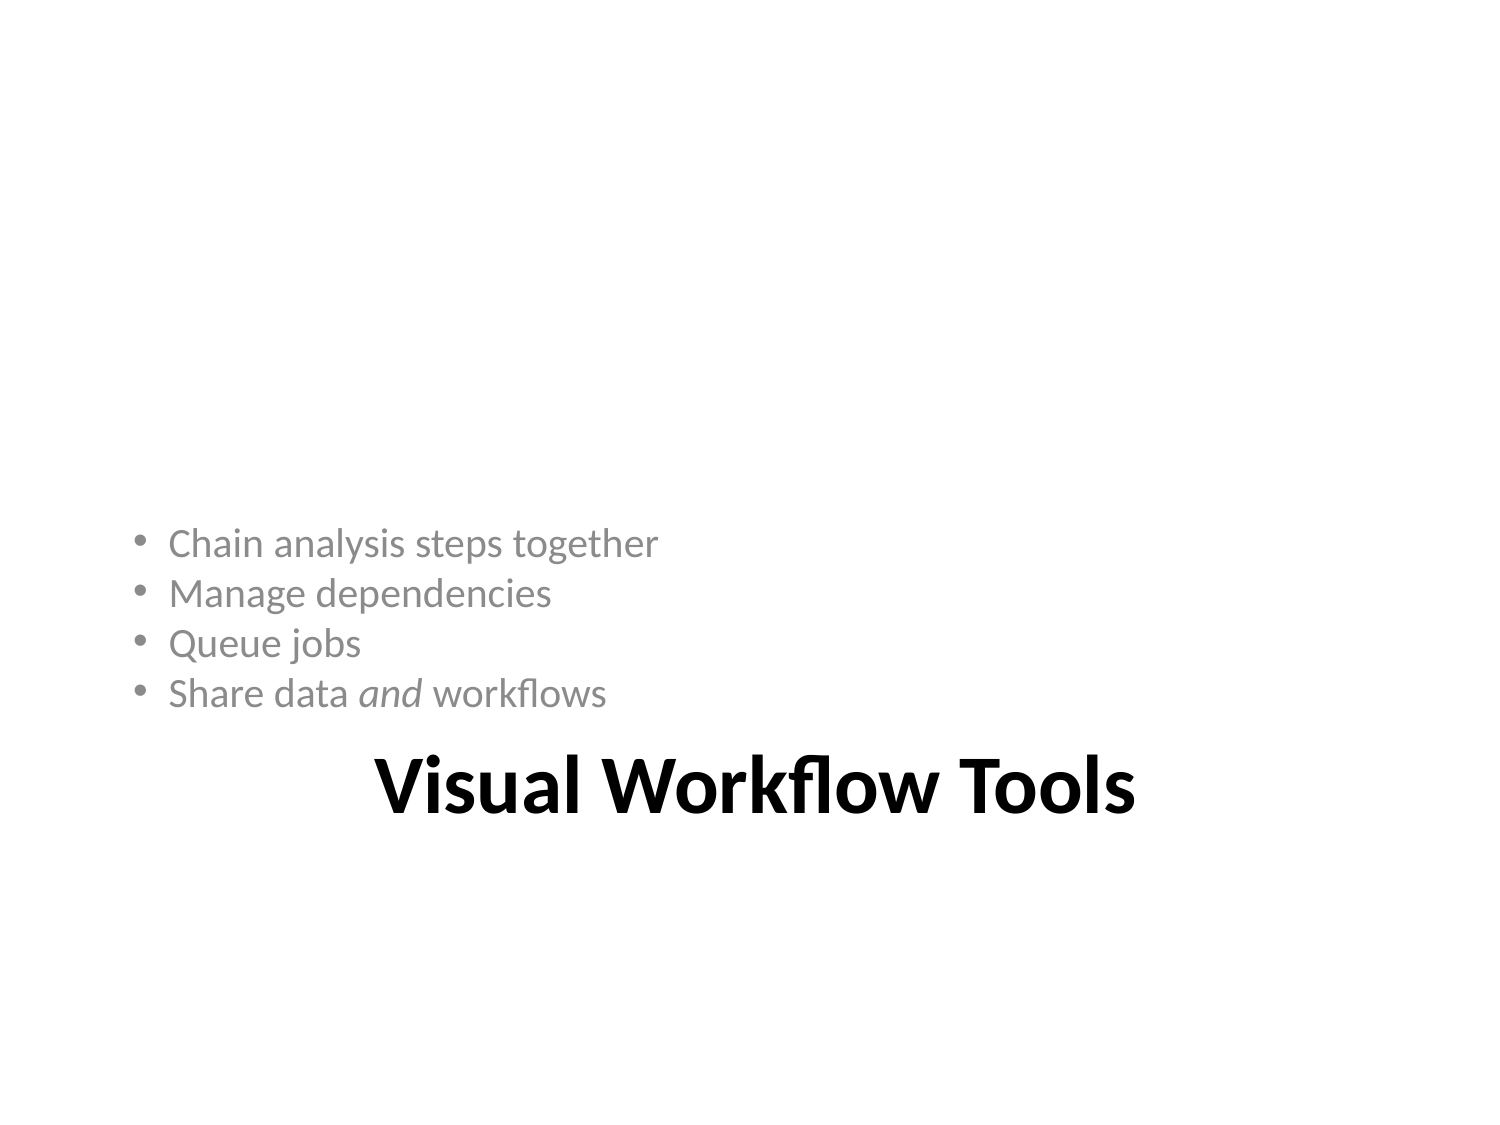

Chain analysis steps together
Manage dependencies
Queue jobs
Share data and workflows
Visual Workflow Tools